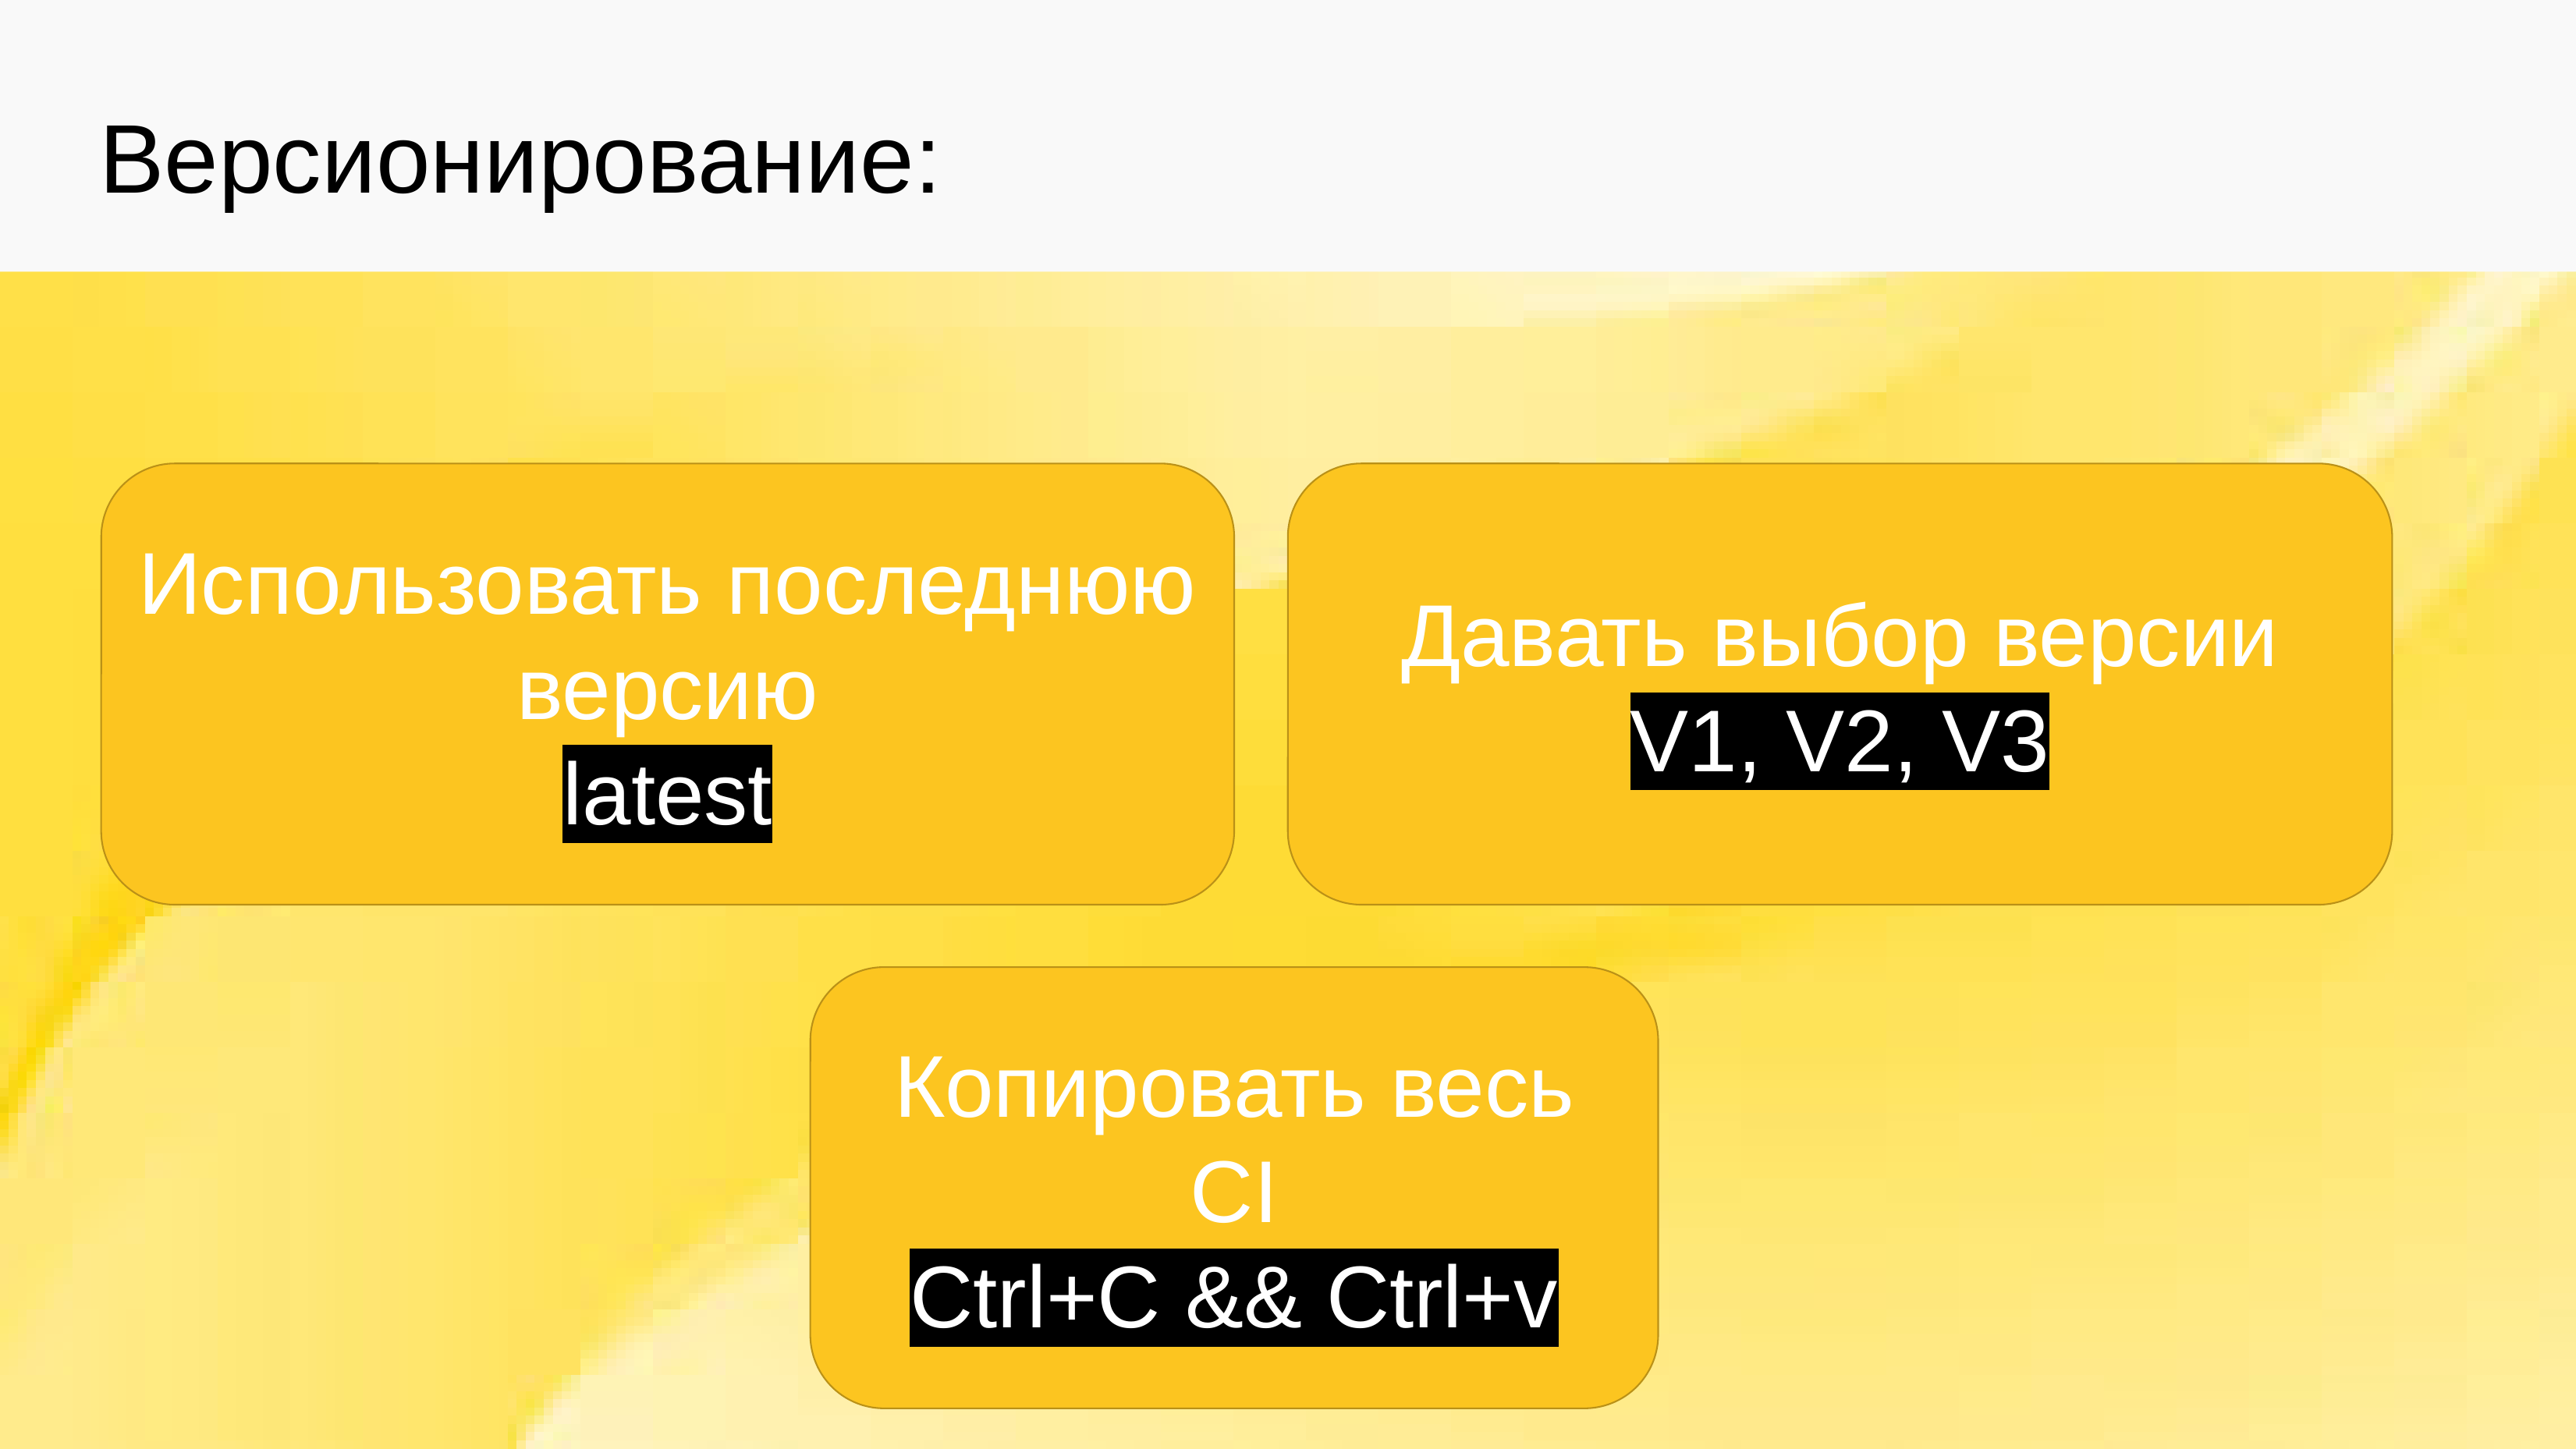

Версионирование:
Использовать последнюю версию
latest
Давать выбор версии
V1, V2, V3
Копировать весь CI
Ctrl+C && Ctrl+v